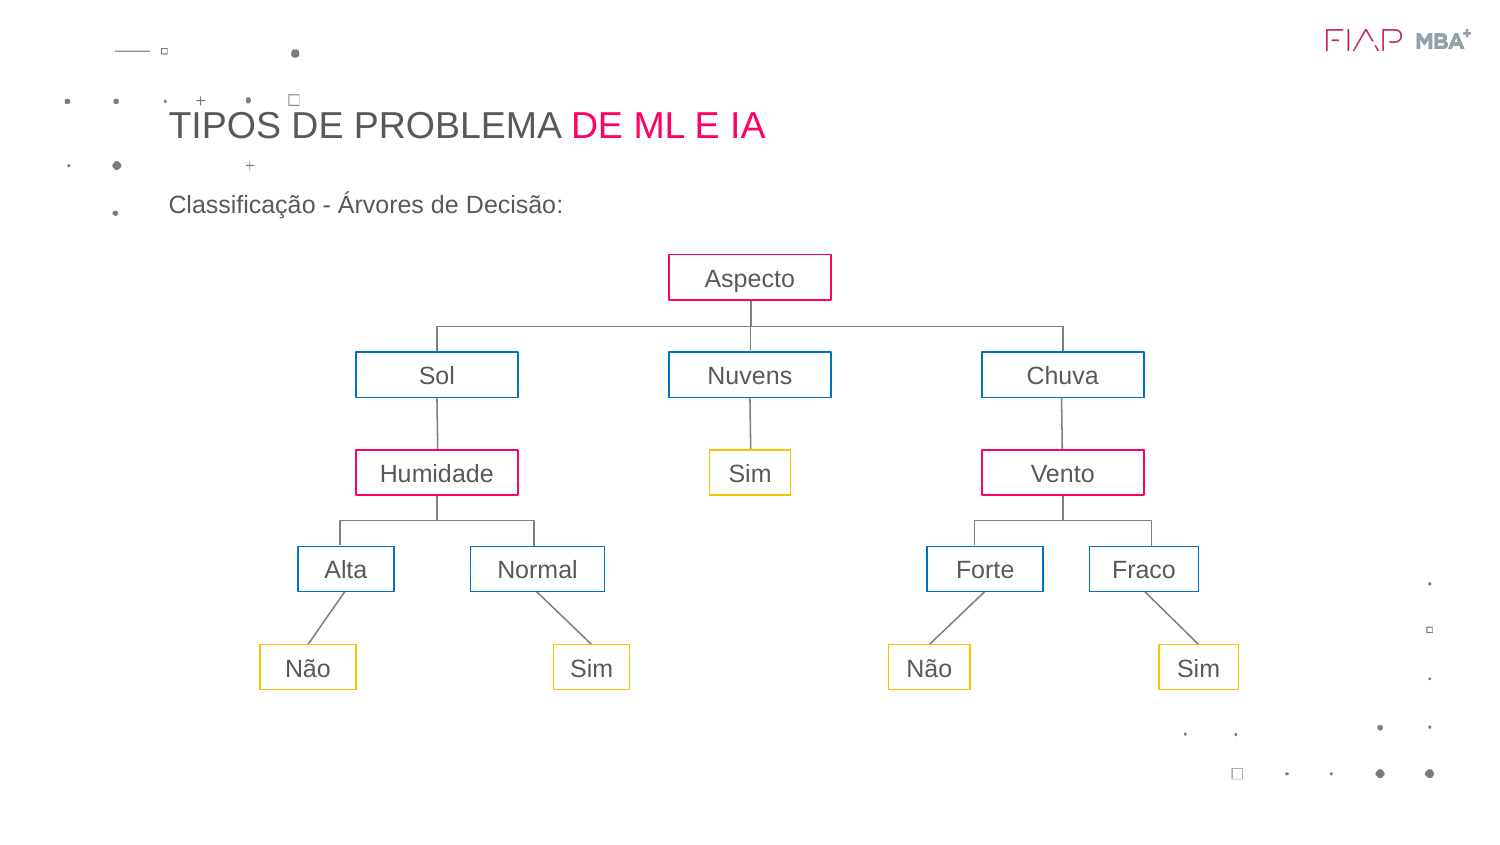

TIPOS DE PROBLEMA DE ML E IA
Classificação - Árvores de Decisão:
Aspecto
Sol
Nuvens
Chuva

Humidade
Sim
Vento

Fraco
Alta
Normal
Forte
Sim
Não
Sim
Não